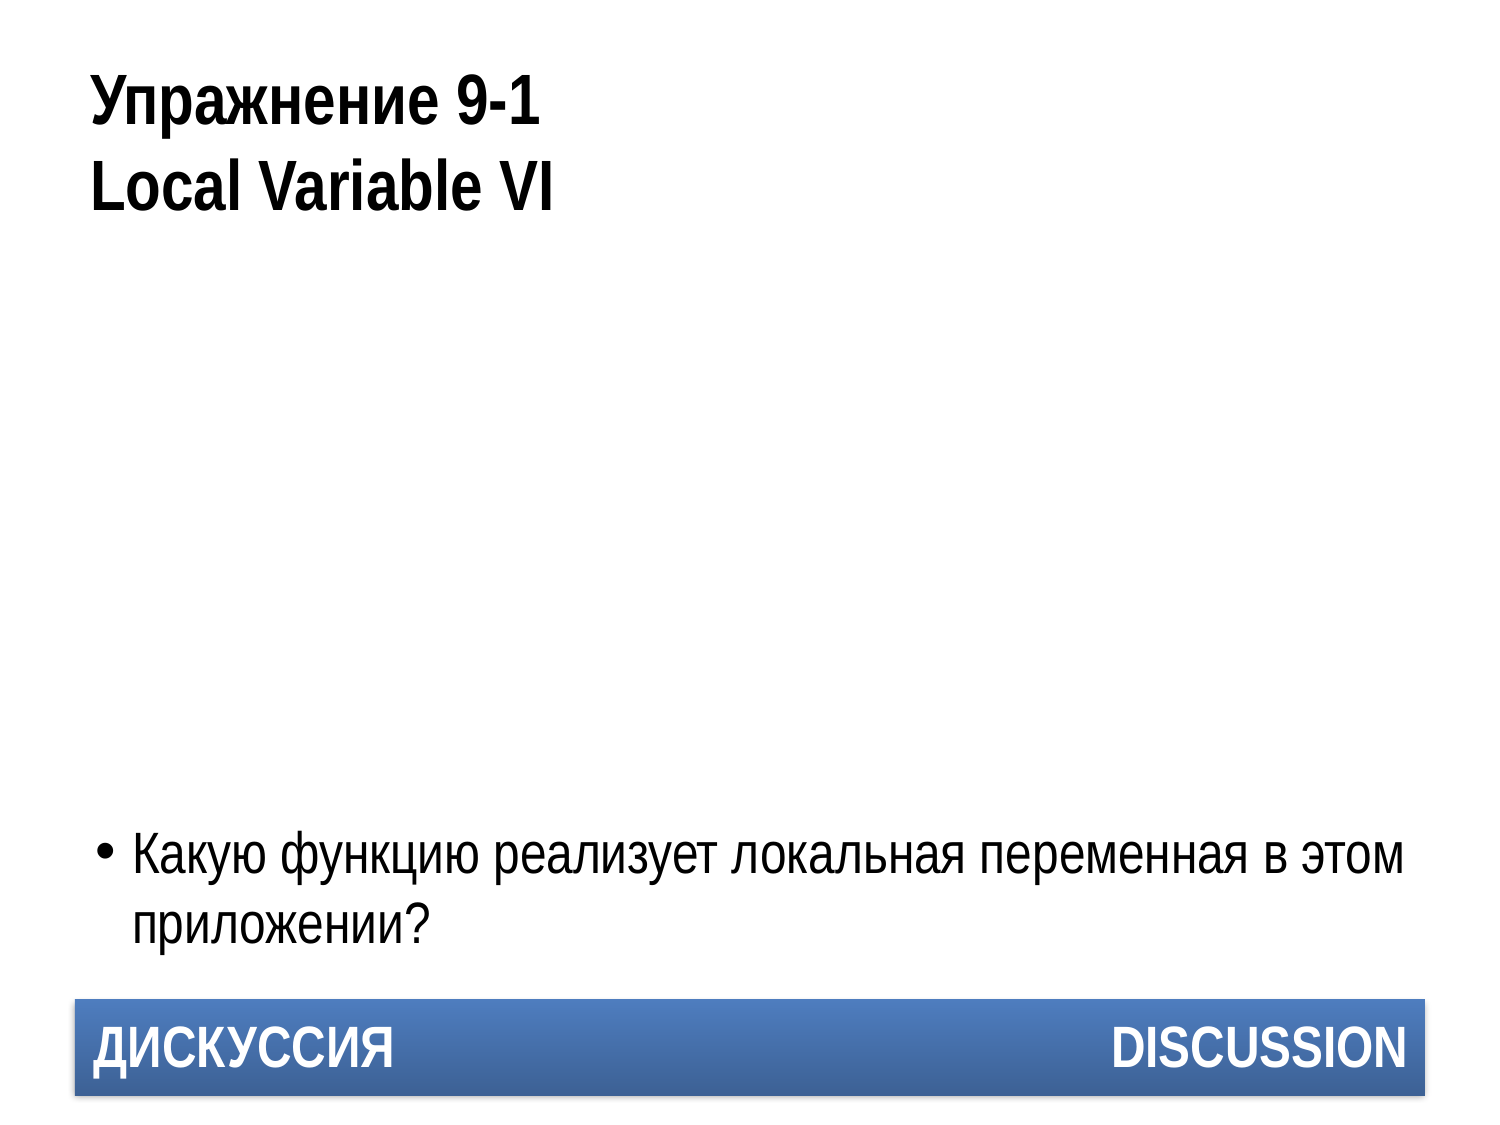

# Упражнение 9-1 Local Variable VI
Какую функцию реализует локальная переменная в этом приложении?
ДИСКУССИЯ